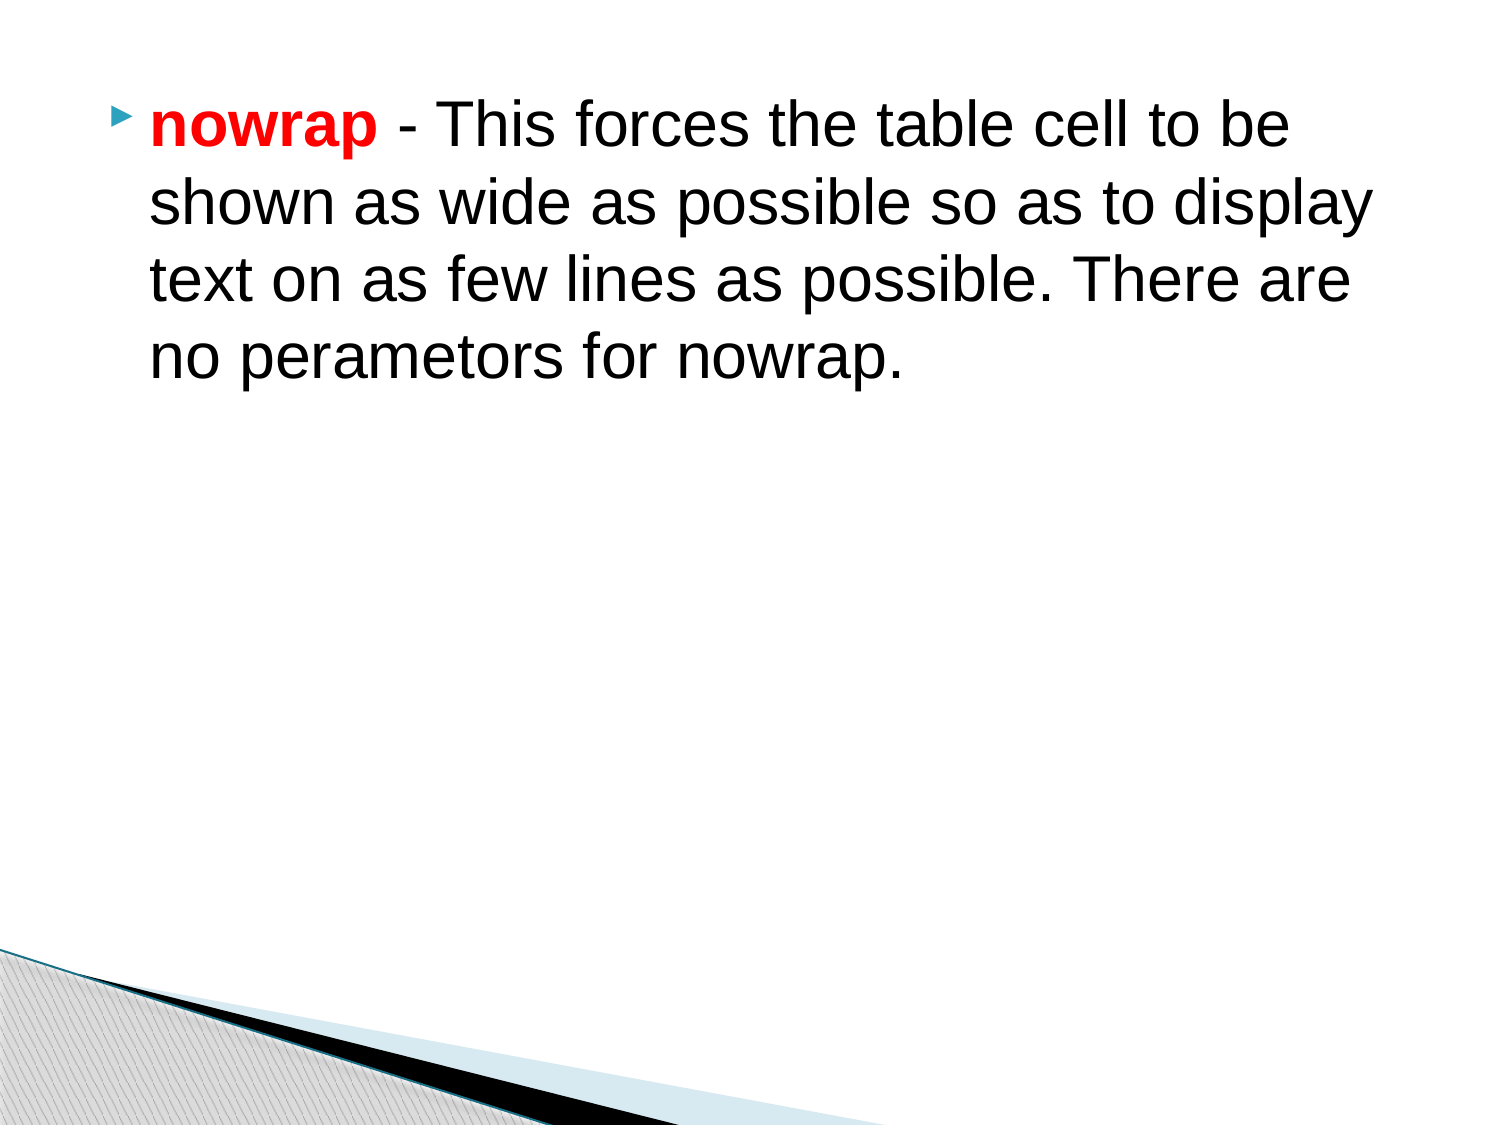

nowrap - This forces the table cell to be shown as wide as possible so as to display text on as few lines as possible. There are no perametors for nowrap.